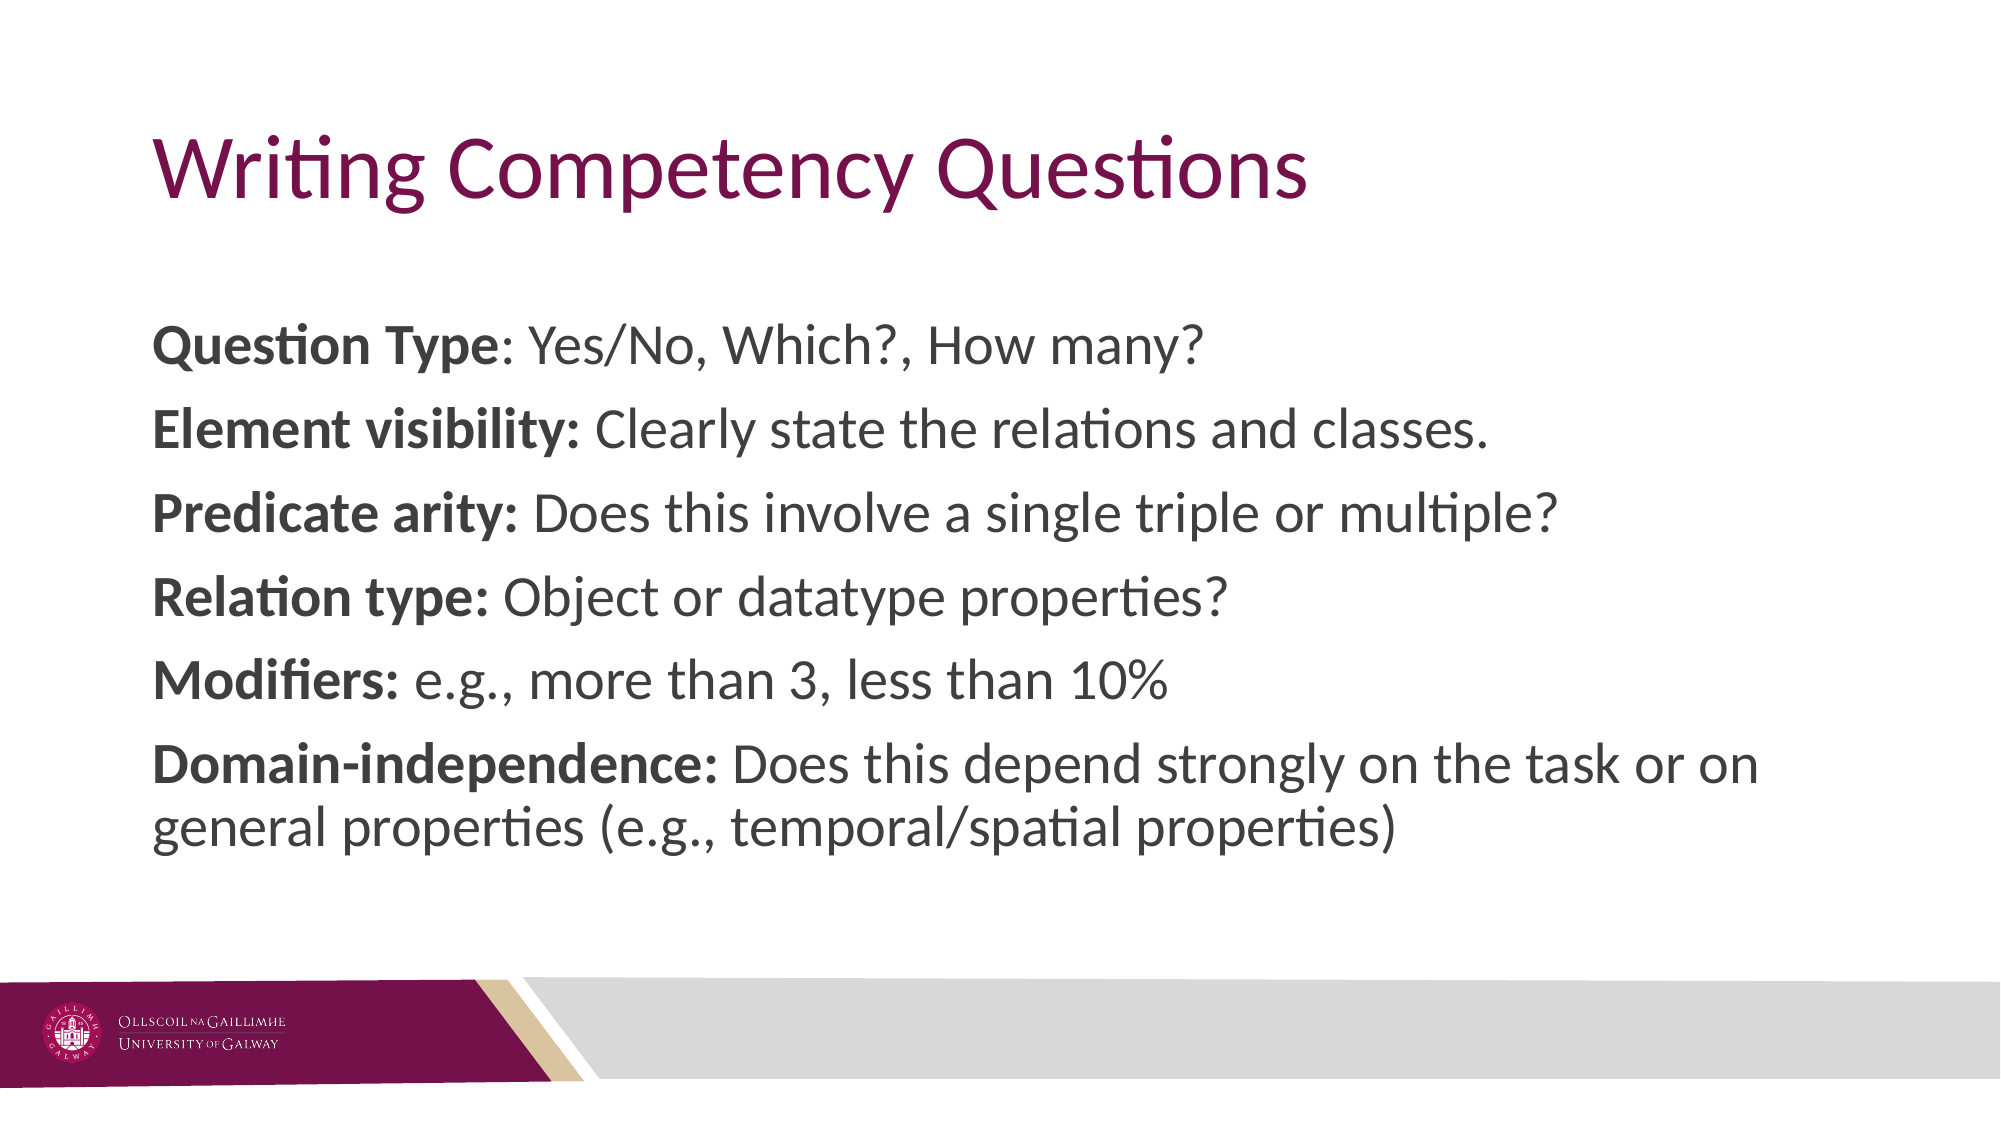

# Writing Competency Questions
Question Type: Yes/No, Which?, How many?
Element visibility: Clearly state the relations and classes.
Predicate arity: Does this involve a single triple or multiple?
Relation type: Object or datatype properties?
Modifiers: e.g., more than 3, less than 10%
Domain-independence: Does this depend strongly on the task or on general properties (e.g., temporal/spatial properties)